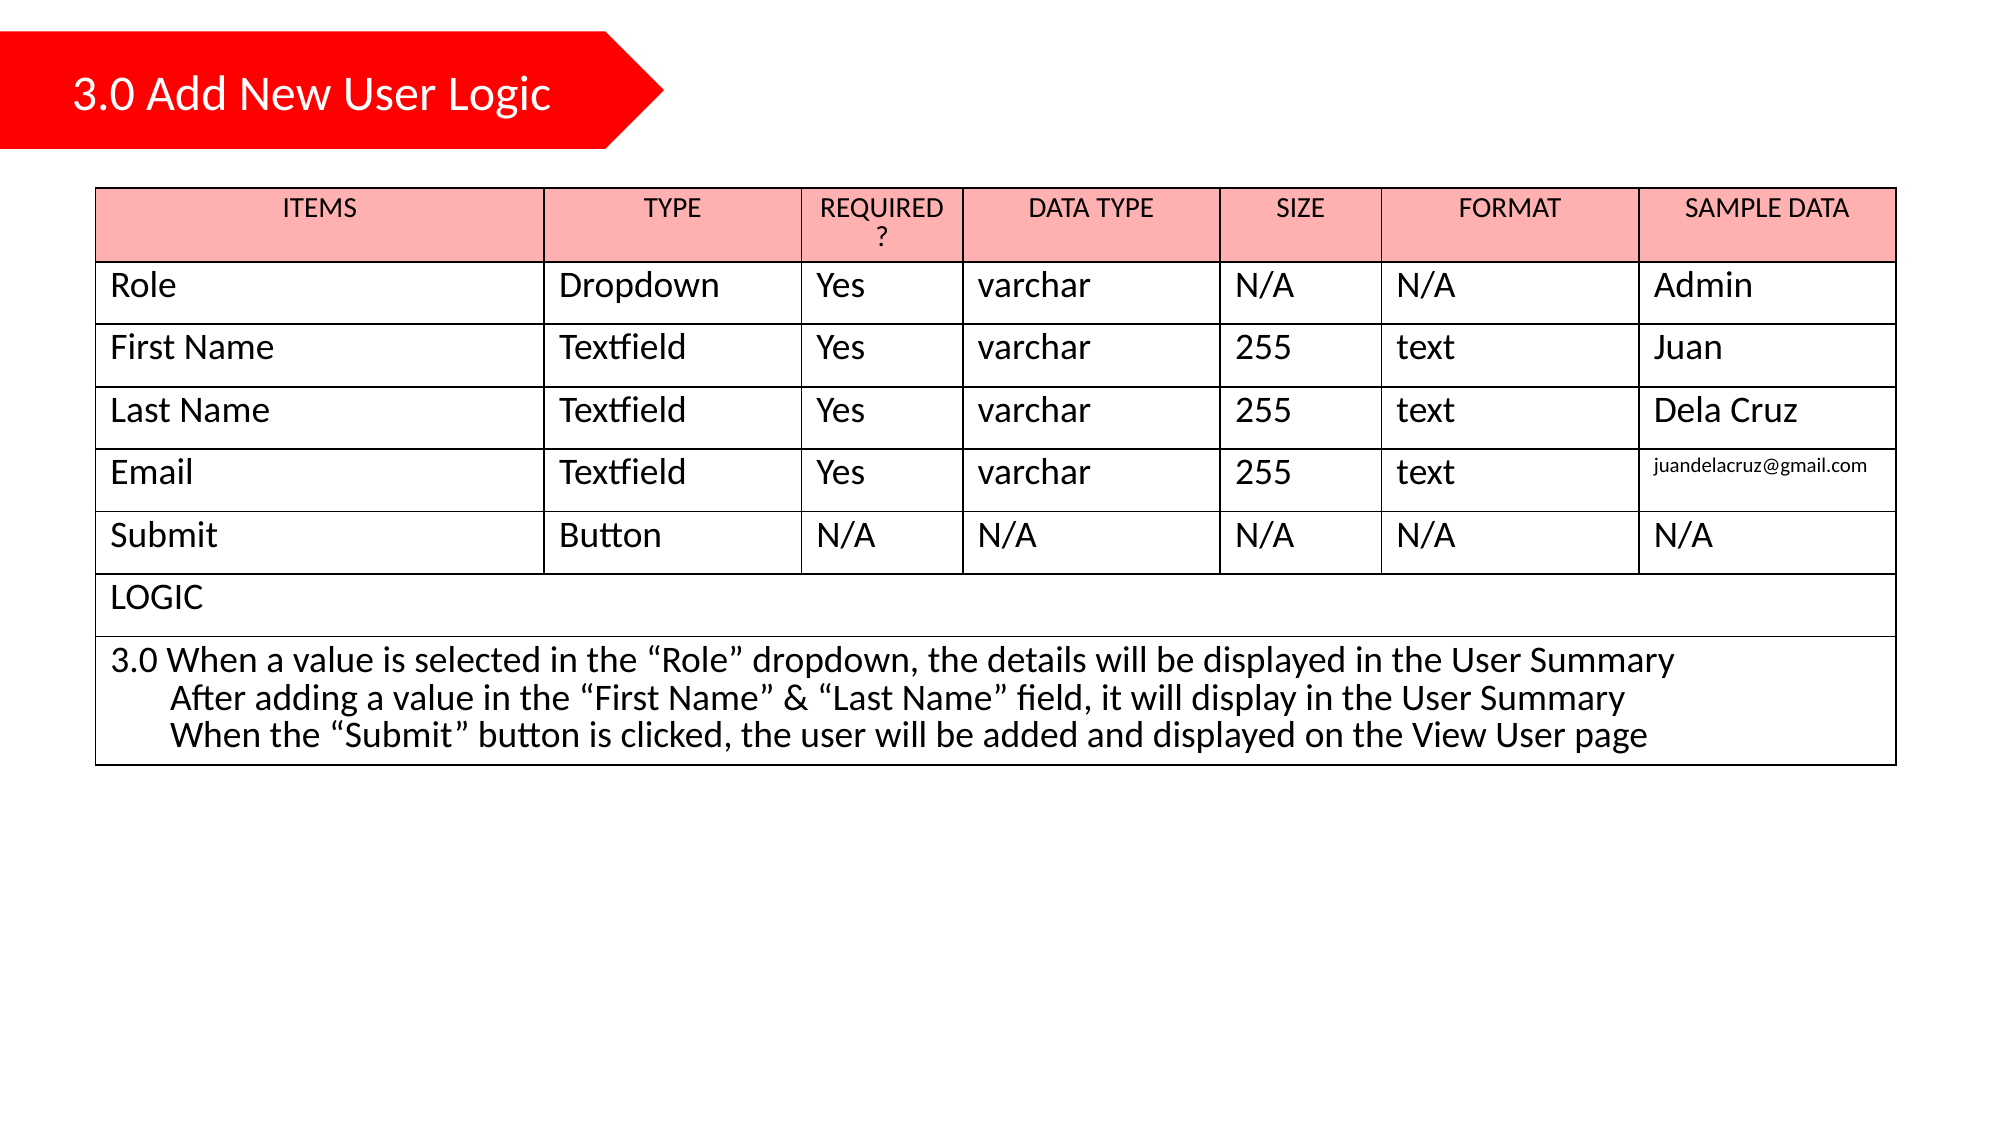

3.0 Add New User Logic
| ITEMS | TYPE | REQUIRED? | DATA TYPE | SIZE | FORMAT | SAMPLE DATA |
| --- | --- | --- | --- | --- | --- | --- |
| Role | Dropdown | Yes | varchar | N/A | N/A | Admin |
| First Name | Textfield | Yes | varchar | 255 | text | Juan |
| Last Name | Textfield | Yes | varchar | 255 | text | Dela Cruz |
| Email | Textfield | Yes | varchar | 255 | text | juandelacruz@gmail.com |
| Submit | Button | N/A | N/A | N/A | N/A | N/A |
| LOGIC |  |  |  |  |  |  |
| 3.0 When a value is selected in the “Role” dropdown, the details will be displayed in the User Summary After adding a value in the “First Name” & “Last Name” field, it will display in the User Summary When the “Submit” button is clicked, the user will be added and displayed on the View User page |  |  |  |  |  |  |